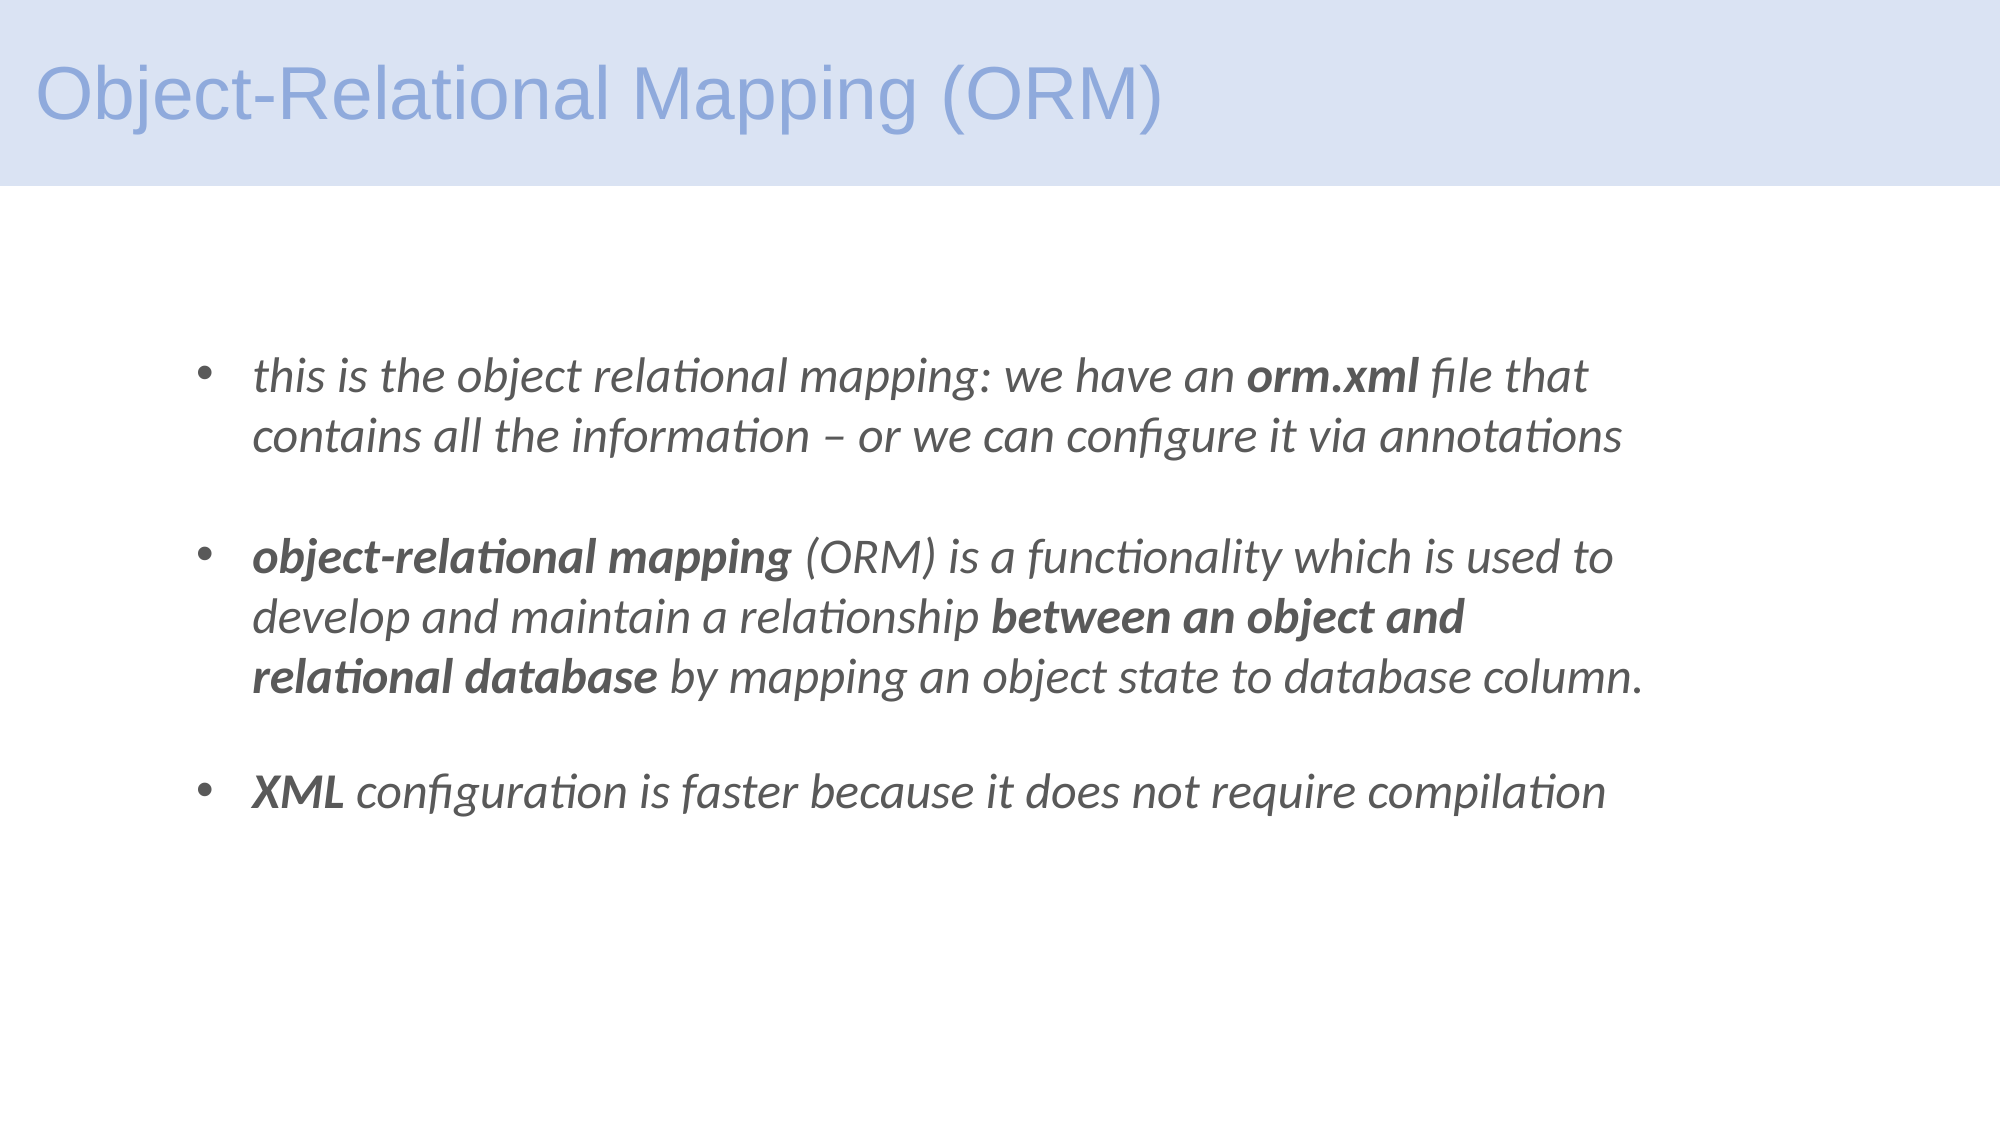

# Object-Relational Mapping (ORM)

this is the object relational mapping: we have an orm.xml file that contains all the information – or we can configure it via annotations

object-relational mapping (ORM) is a functionality which is used to develop and maintain a relationship between an object and relational database by mapping an object state to database column.
XML configuration is faster because it does not require compilation